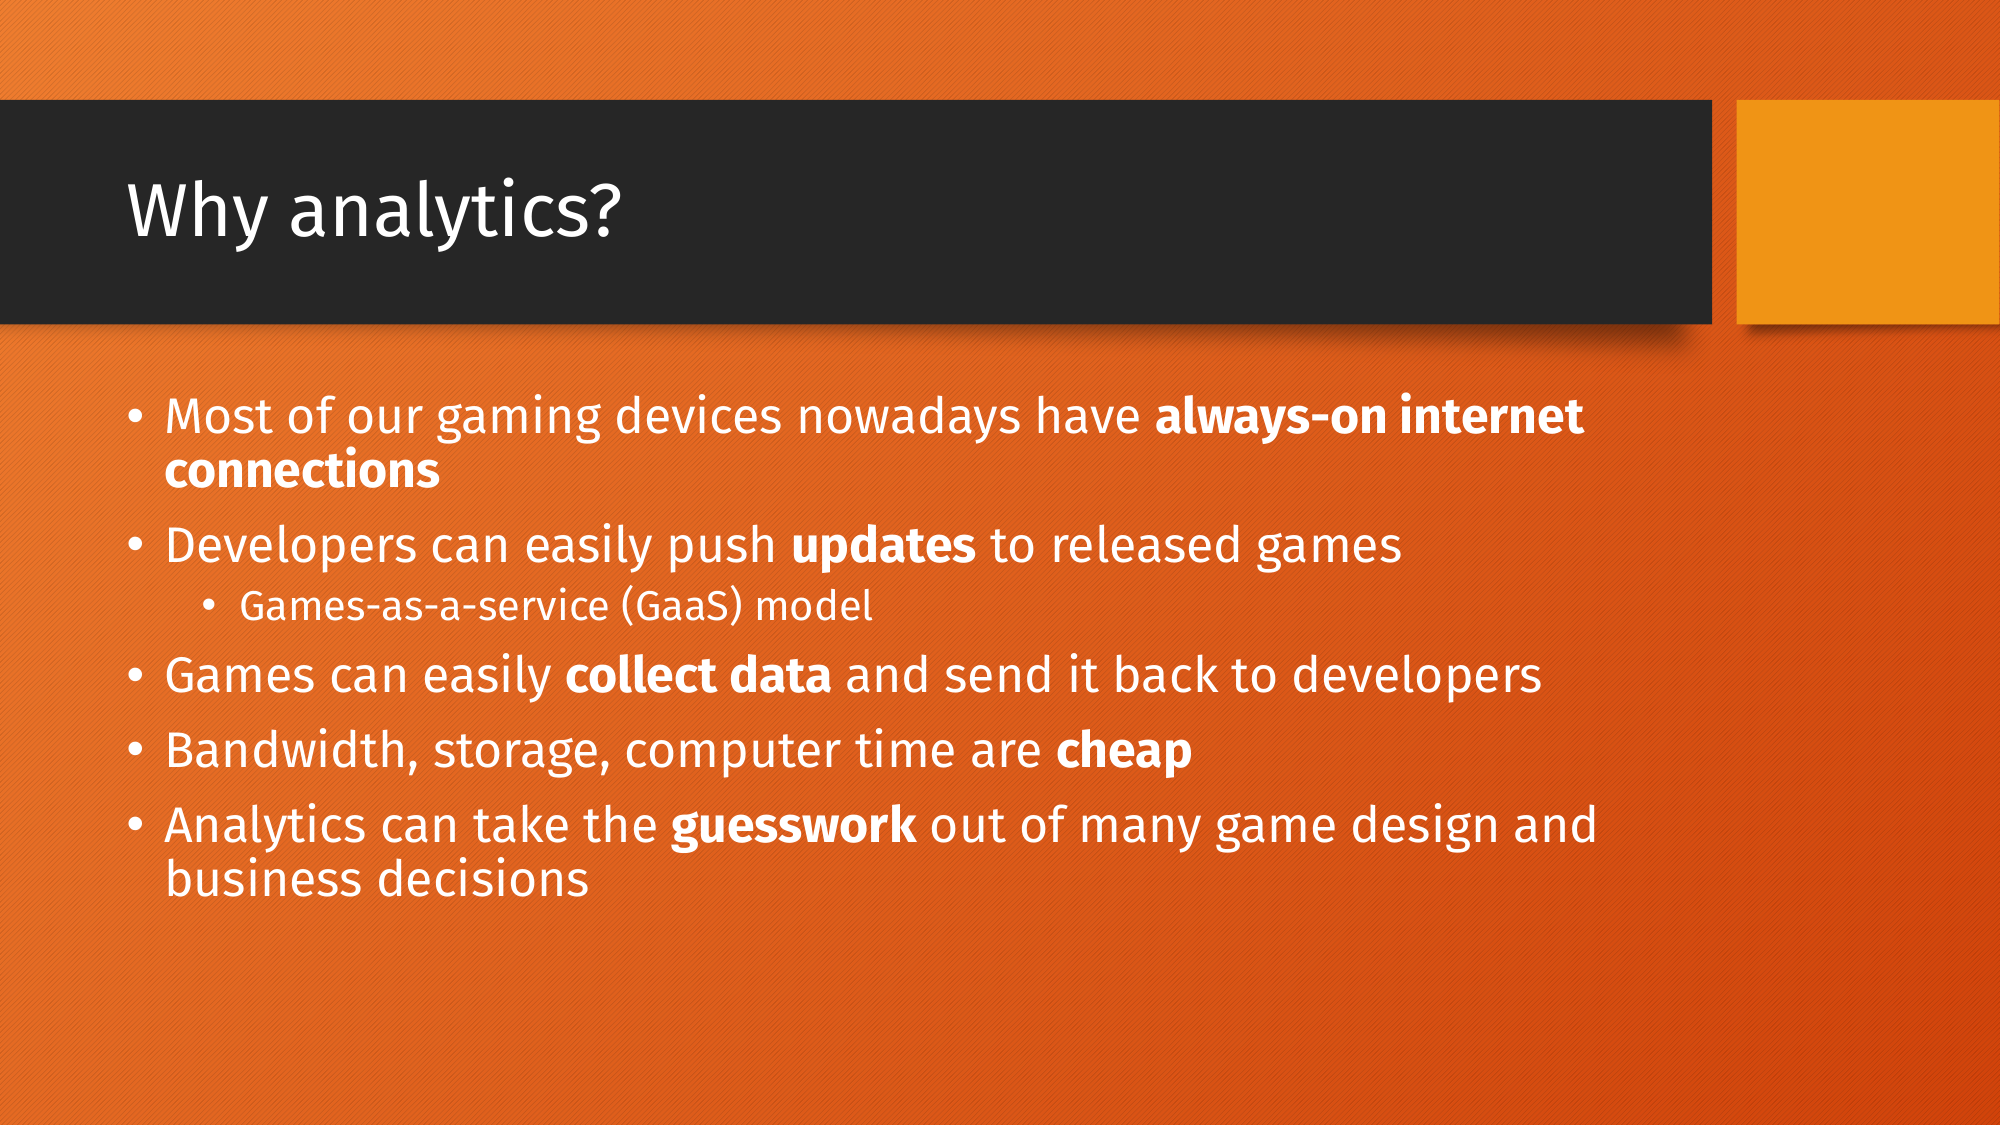

# Why analytics?
Most of our gaming devices nowadays have always-on internet connections
Developers can easily push updates to released games
Games-as-a-service (GaaS) model
Games can easily collect data and send it back to developers
Bandwidth, storage, computer time are cheap
Analytics can take the guesswork out of many game design and business decisions